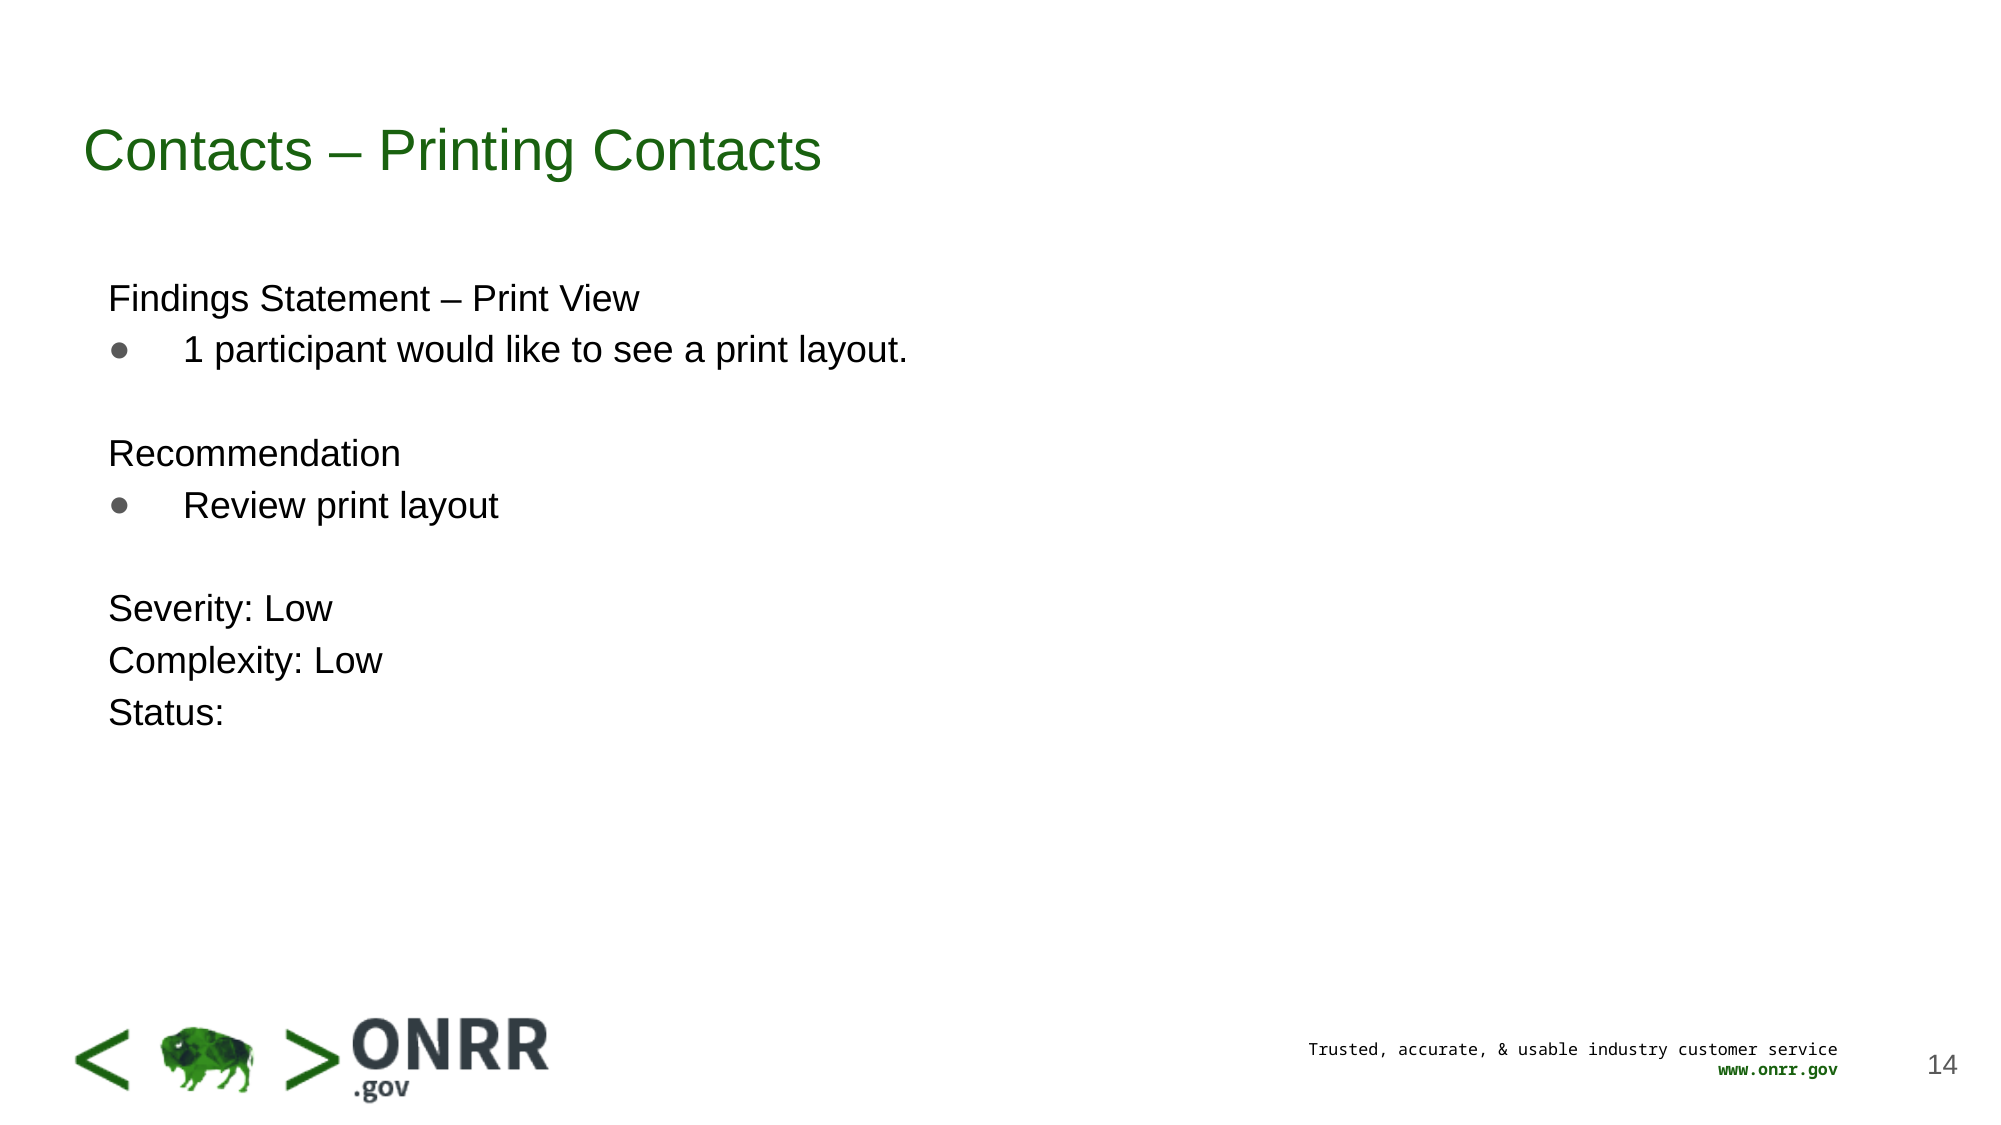

# Contacts – Printing Contacts
Findings Statement – Print View
1 participant would like to see a print layout.

Recommendation
Review print layout

Severity: Low
Complexity: Low
Status:

14